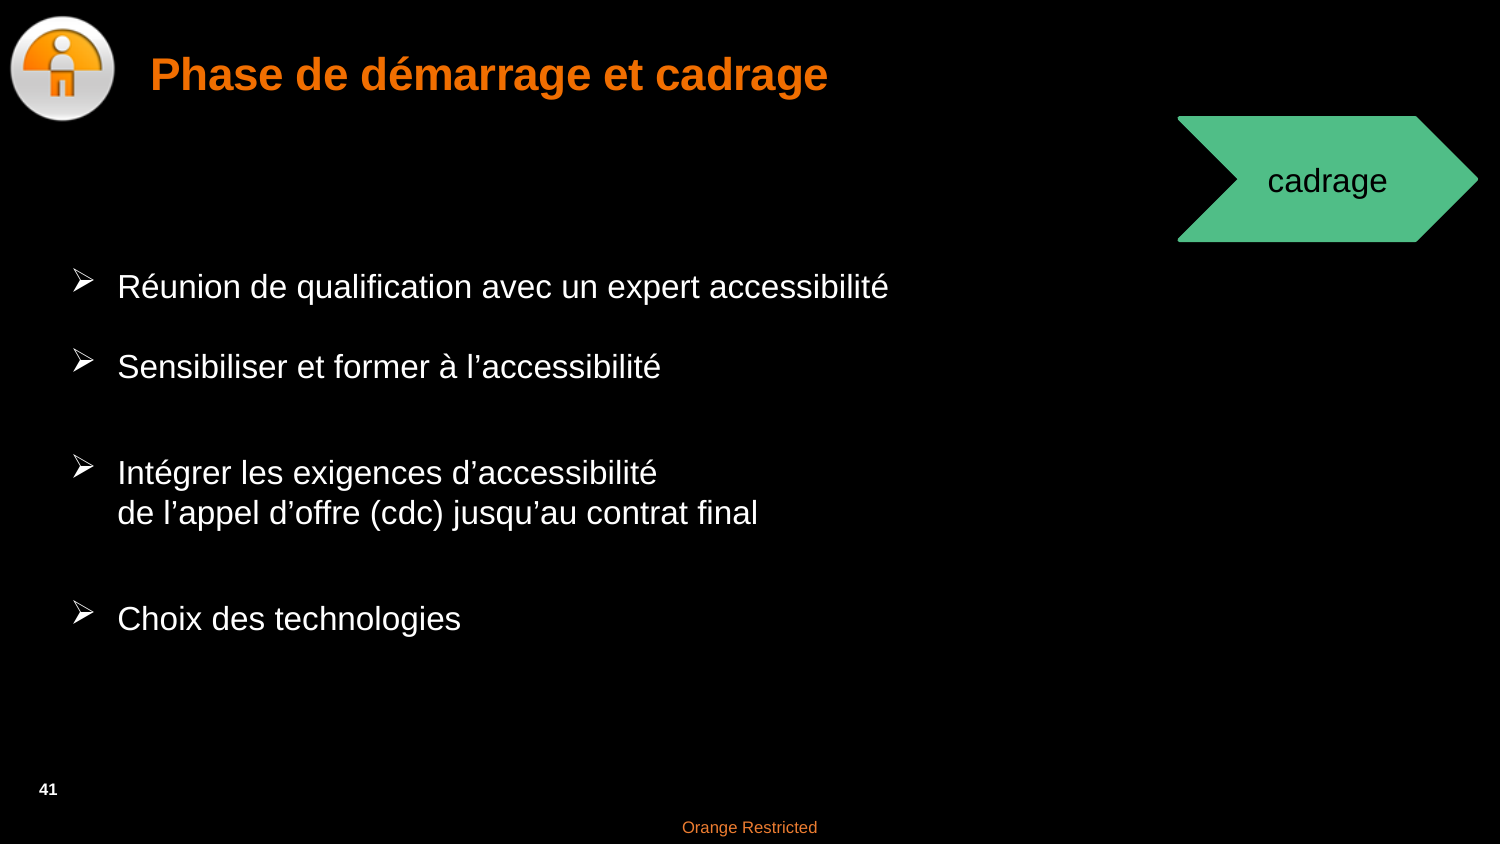

# Phase de démarrage et cadrage
cadrage
Réunion de qualification avec un expert accessibilité

Sensibiliser et former à l’accessibilité

Intégrer les exigences d’accessibilité
de l’appel d’offre (cdc) jusqu’au contrat final

Choix des technologies